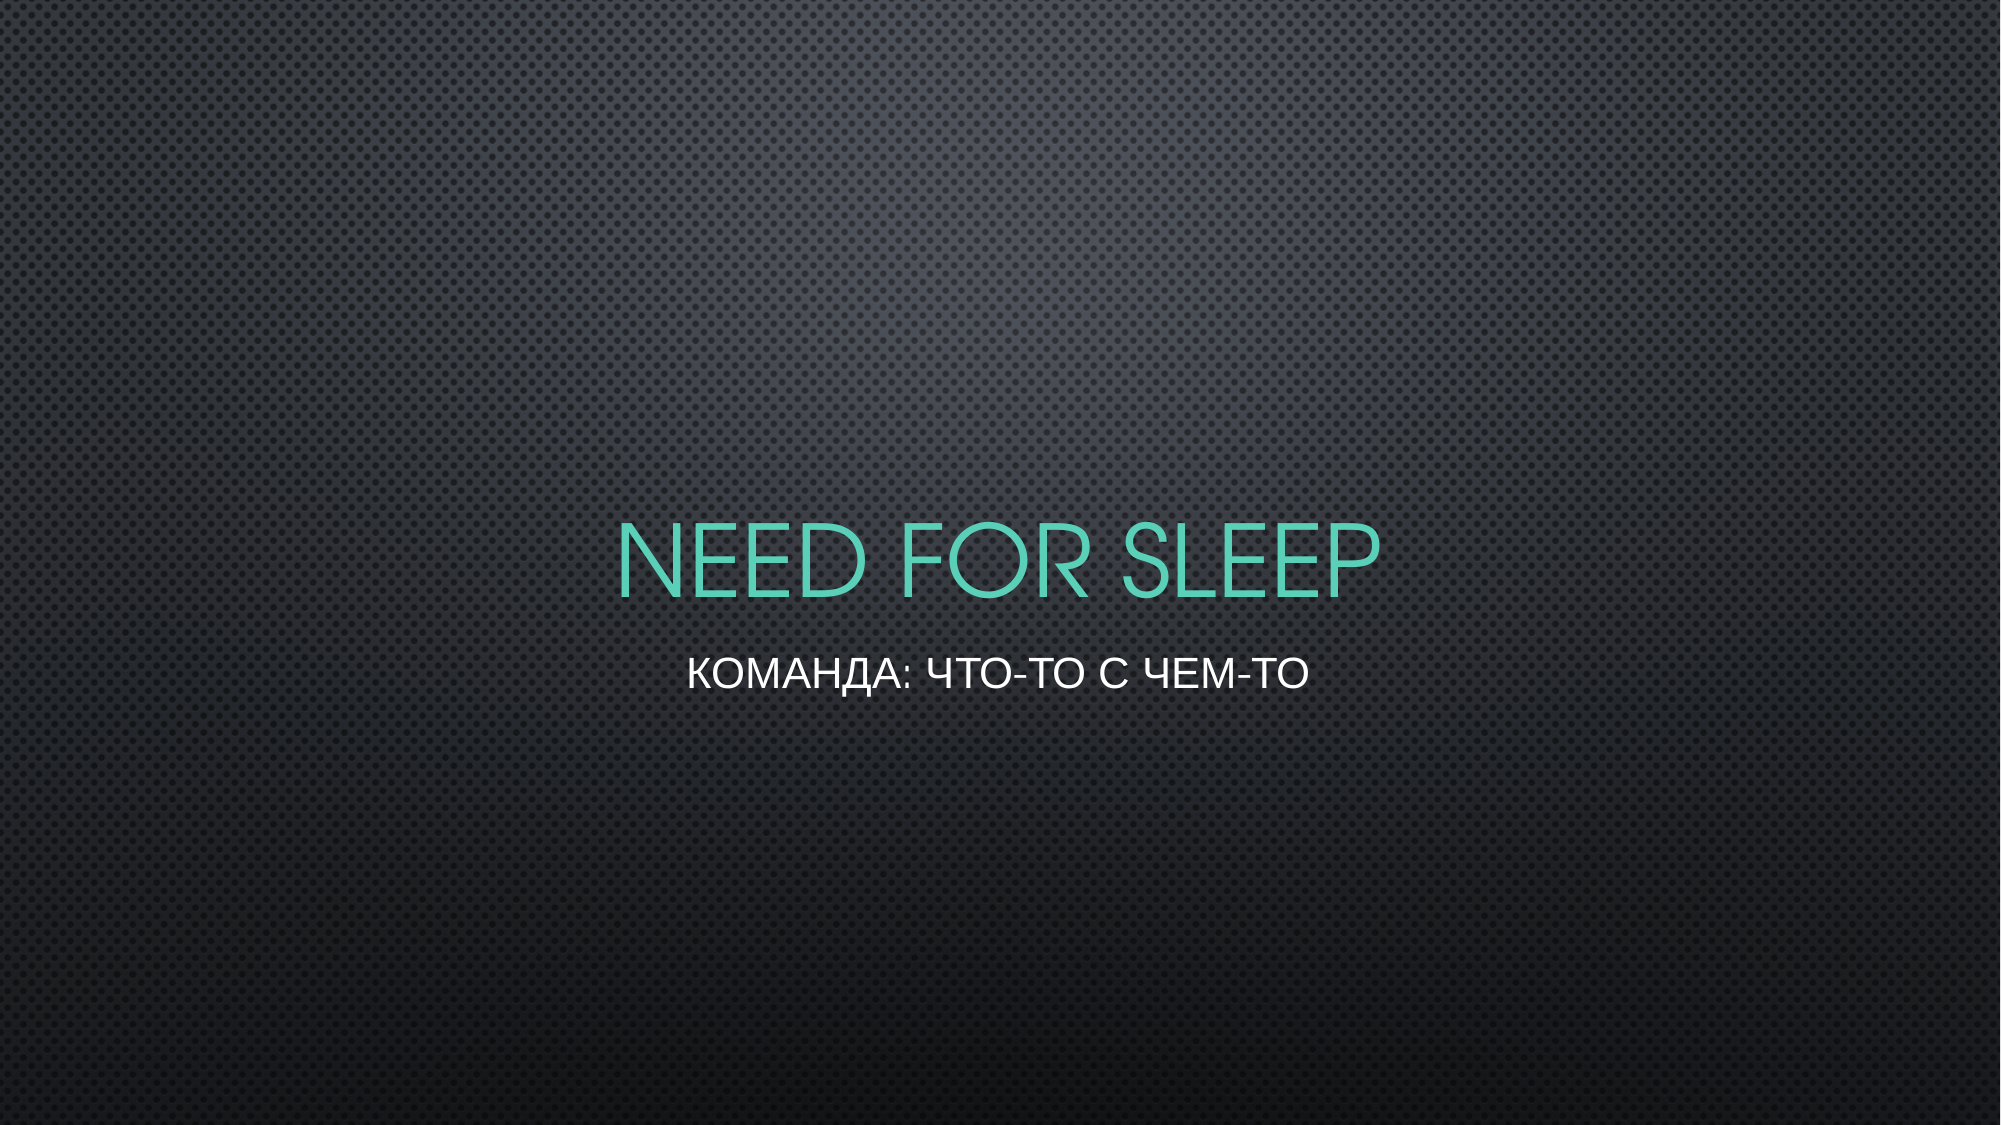

# Need for sleep
Команда: что-то с чем-то